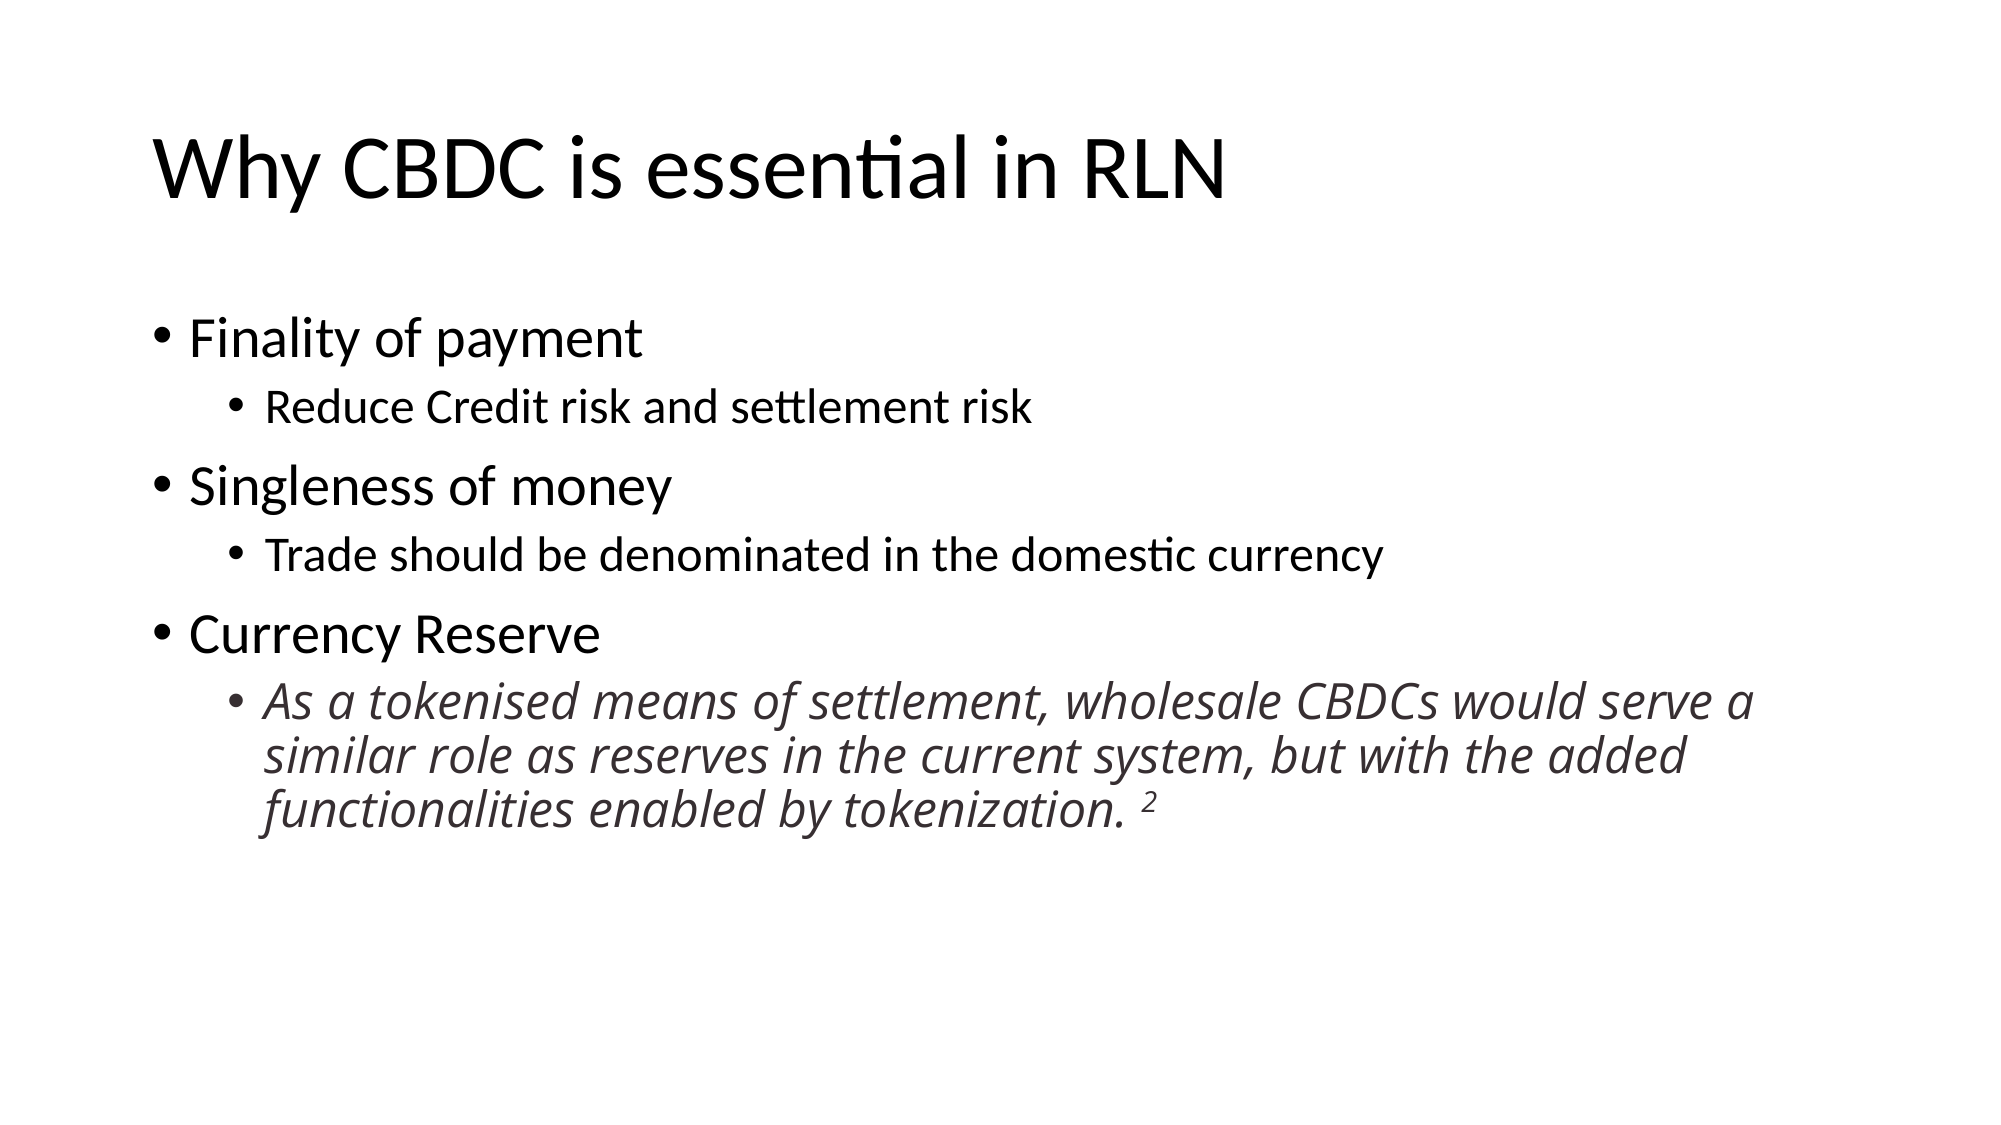

# Why CBDC is essential in RLN
Finality of payment
Reduce Credit risk and settlement risk
Singleness of money
Trade should be denominated in the domestic currency
Currency Reserve
As a tokenised means of settlement, wholesale CBDCs would serve a similar role as reserves in the current system, but with the added functionalities enabled by tokenization. 2